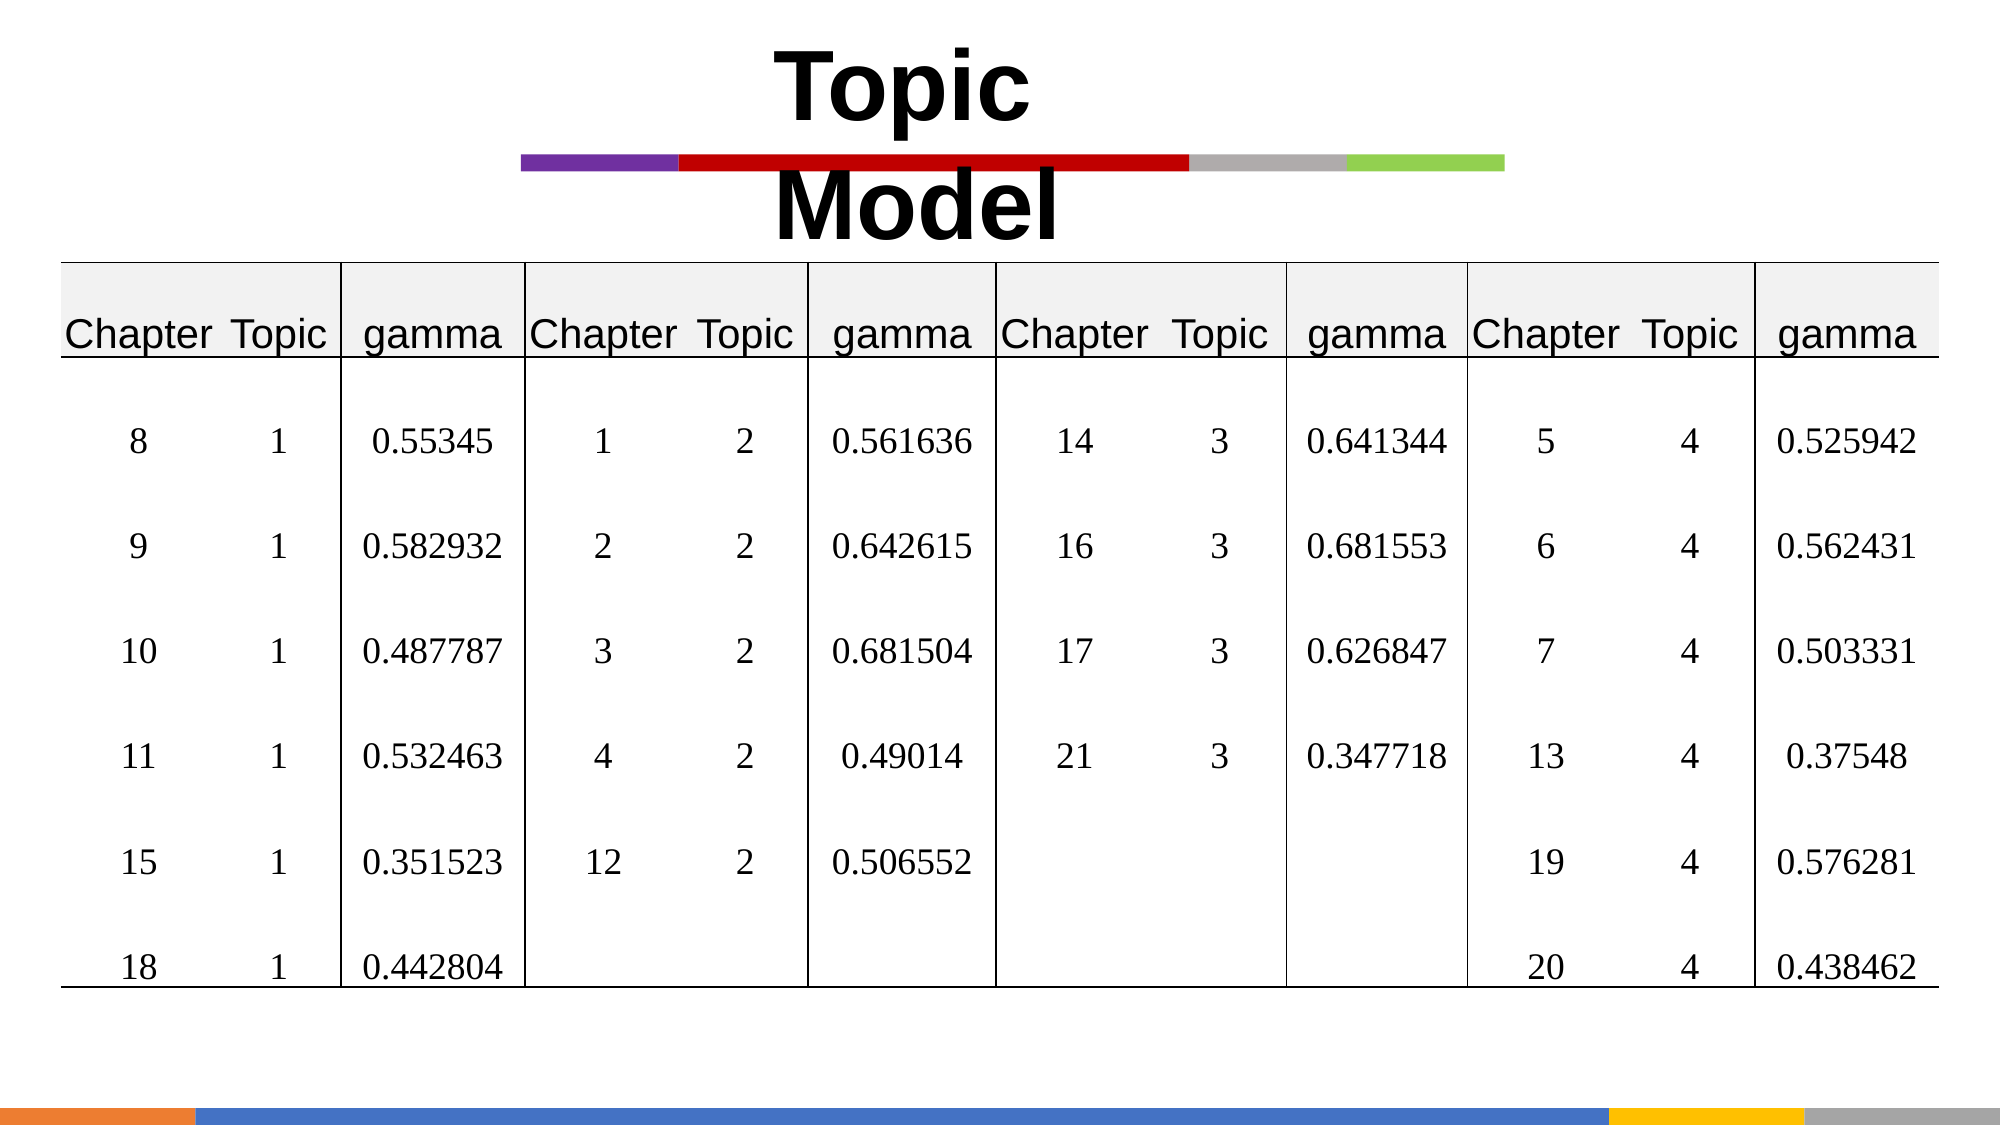

Topic Model
| Chapter | Topic | gamma | Chapter | Topic | gamma | Chapter | Topic | gamma | Chapter | Topic | gamma |
| --- | --- | --- | --- | --- | --- | --- | --- | --- | --- | --- | --- |
| 8 | 1 | 0.55345 | 1 | 2 | 0.561636 | 14 | 3 | 0.641344 | 5 | 4 | 0.525942 |
| 9 | 1 | 0.582932 | 2 | 2 | 0.642615 | 16 | 3 | 0.681553 | 6 | 4 | 0.562431 |
| 10 | 1 | 0.487787 | 3 | 2 | 0.681504 | 17 | 3 | 0.626847 | 7 | 4 | 0.503331 |
| 11 | 1 | 0.532463 | 4 | 2 | 0.49014 | 21 | 3 | 0.347718 | 13 | 4 | 0.37548 |
| 15 | 1 | 0.351523 | 12 | 2 | 0.506552 |  |  |  | 19 | 4 | 0.576281 |
| 18 | 1 | 0.442804 |  |  |  |  |  |  | 20 | 4 | 0.438462 |